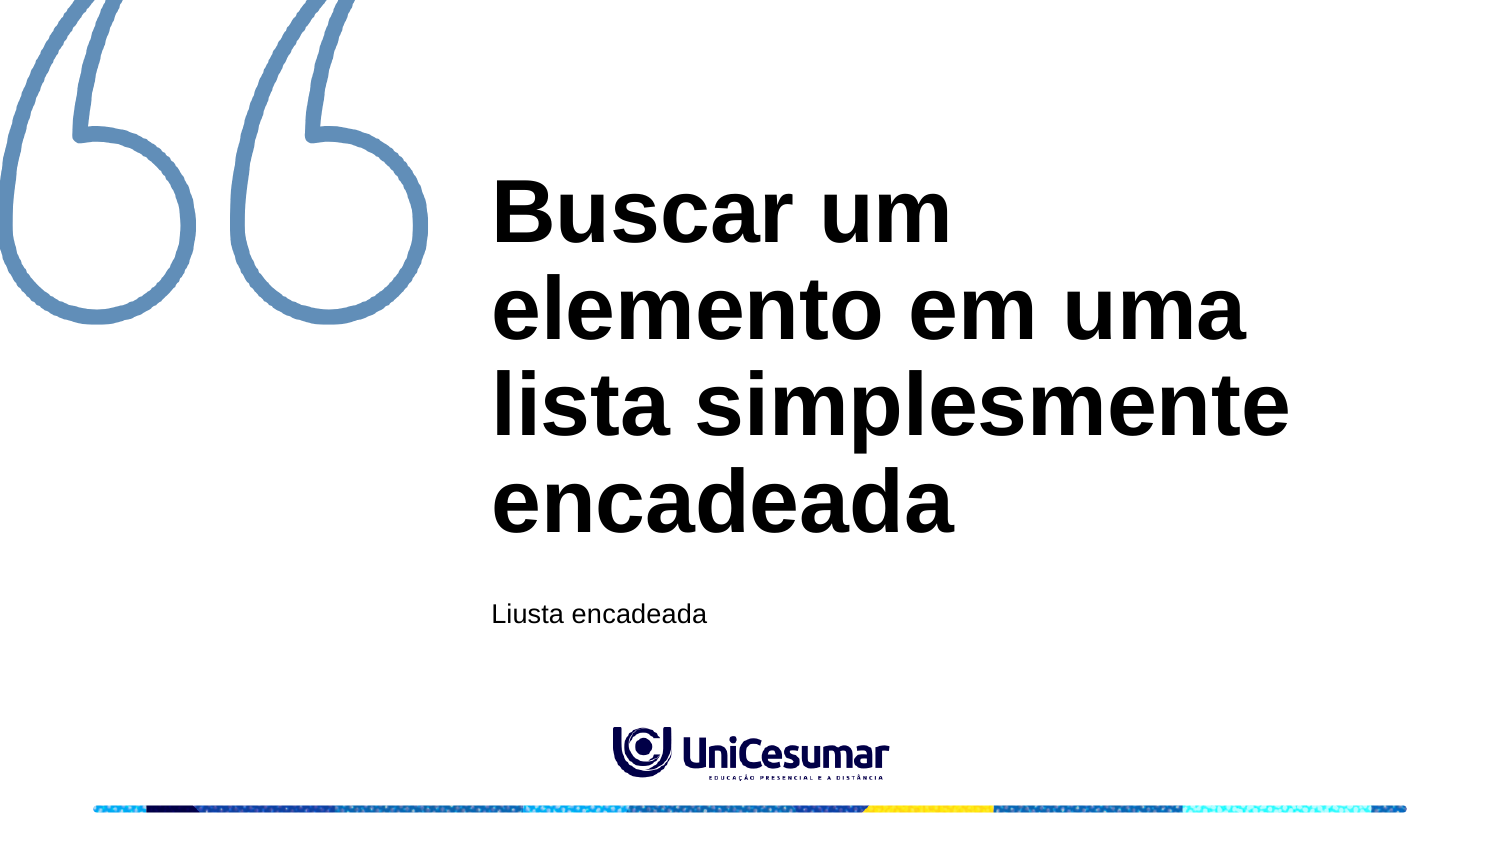

# Buscar um elemento em uma lista simplesmente encadeada
Liusta encadeada